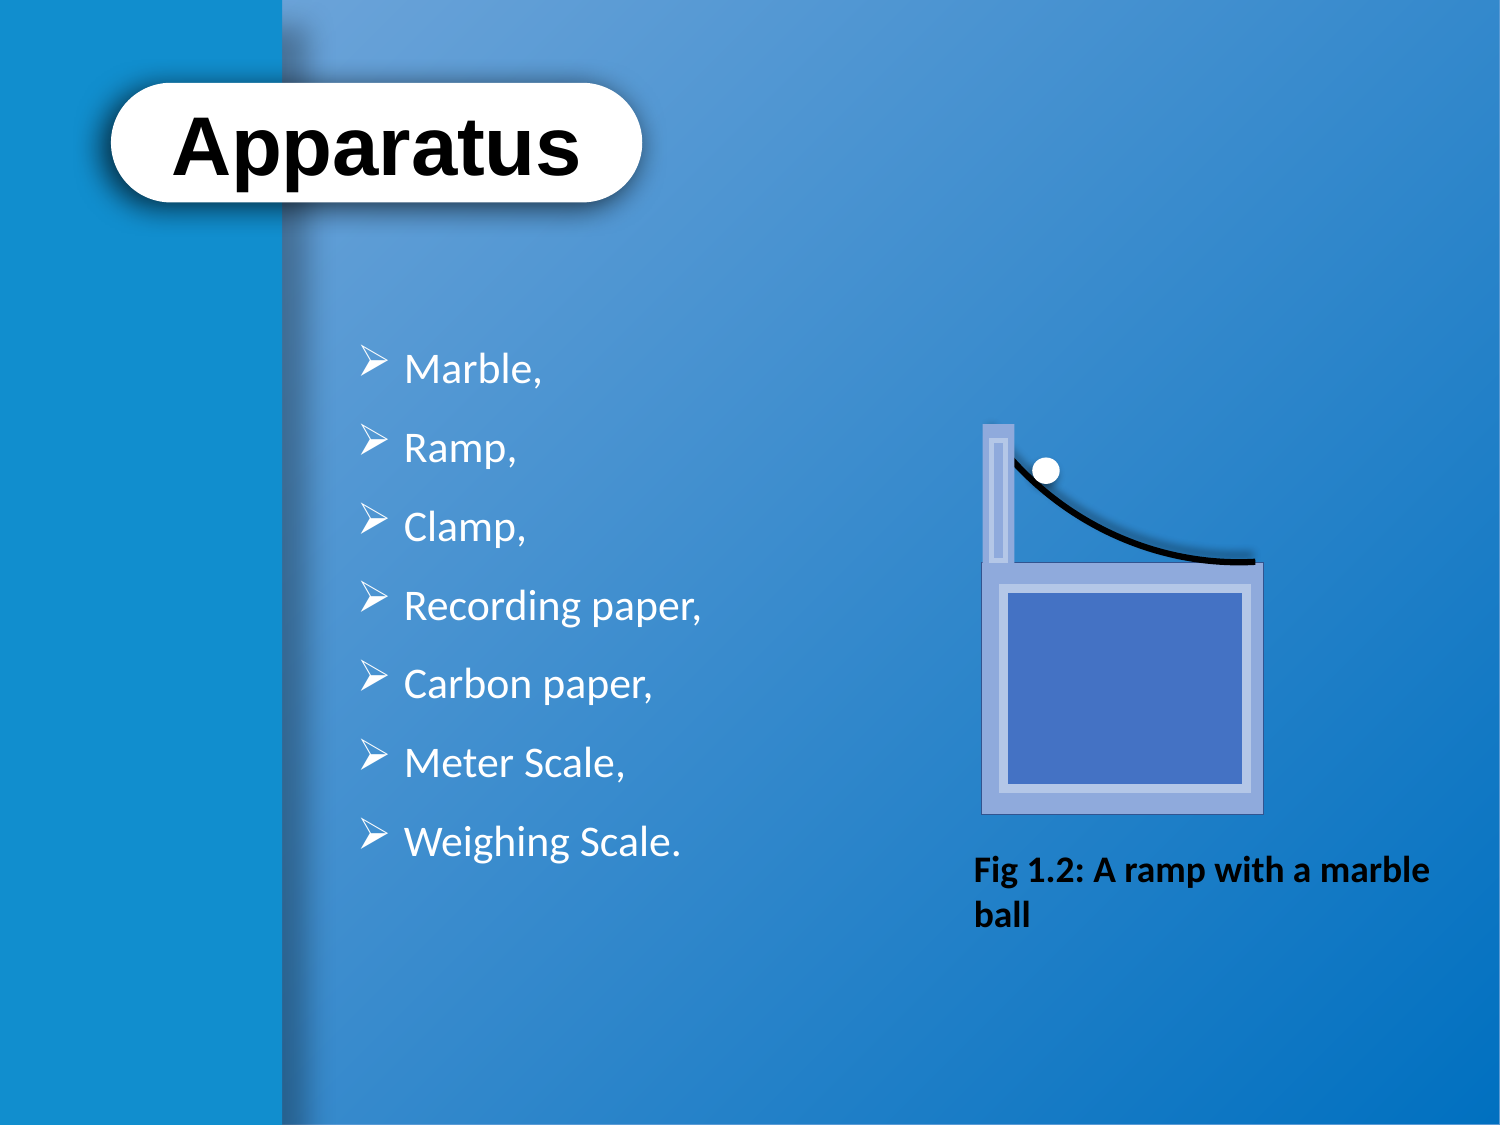

Apparatus

Fig 1.2: A ramp with a marble ball
Marble,
Ramp,
Clamp,
Recording paper,
Carbon paper,
Meter Scale,
Weighing Scale.